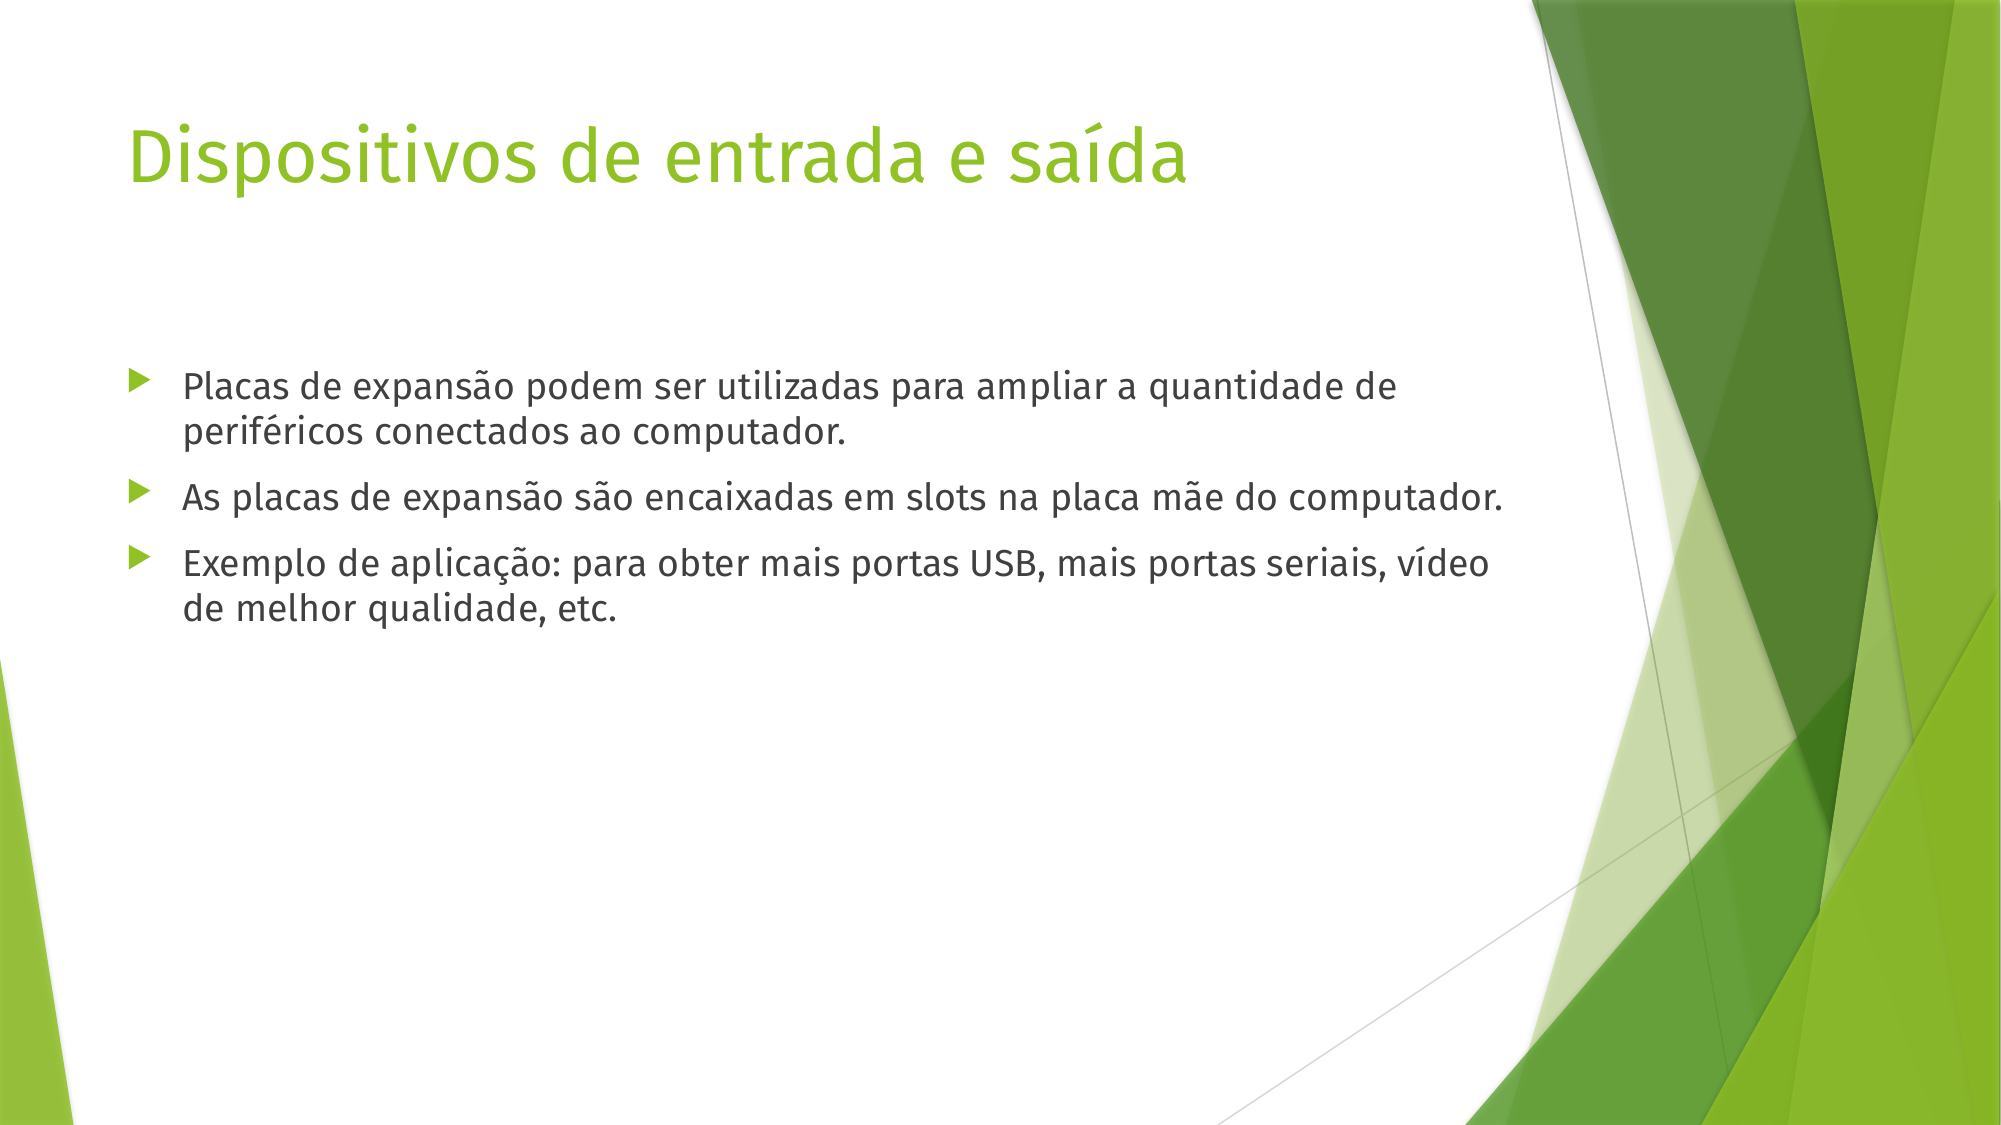

# Dispositivos de entrada e saída
Placas de expansão podem ser utilizadas para ampliar a quantidade de periféricos conectados ao computador.
As placas de expansão são encaixadas em slots na placa mãe do computador.
Exemplo de aplicação: para obter mais portas USB, mais portas seriais, vídeo de melhor qualidade, etc.